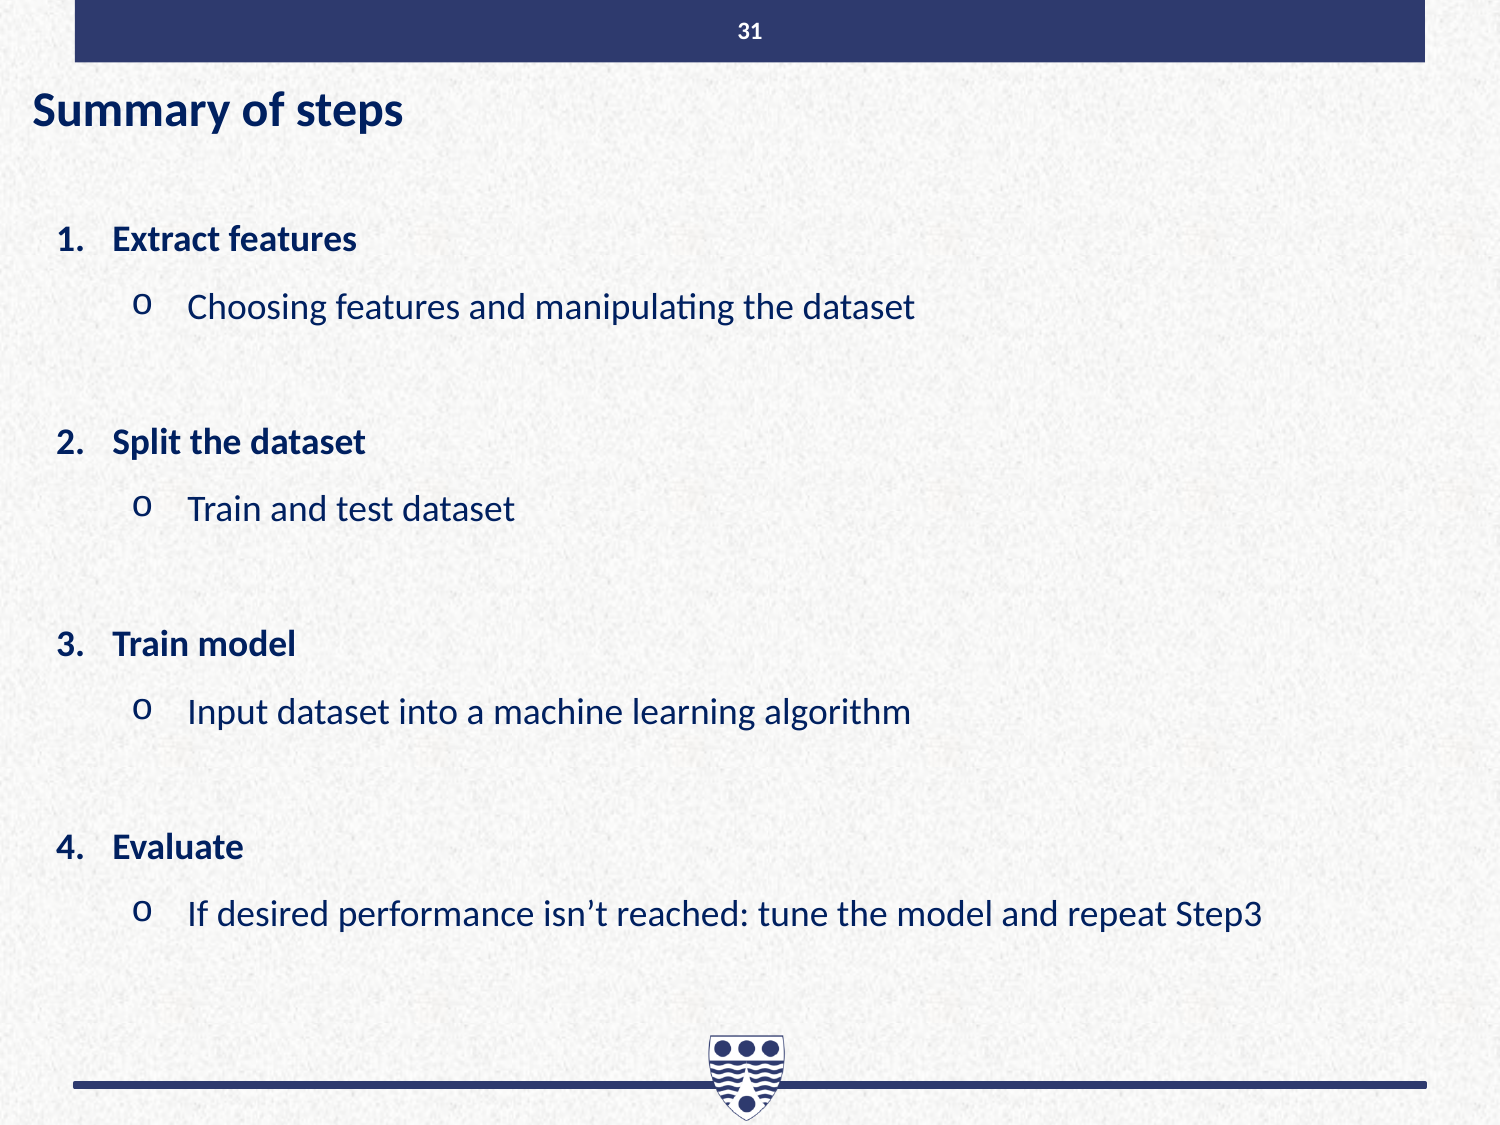

31
Summary of steps
Extract features
Choosing features and manipulating the dataset

Split the dataset
Train and test dataset

Train model
Input dataset into a machine learning algorithm

Evaluate
If desired performance isn’t reached: tune the model and repeat Step3